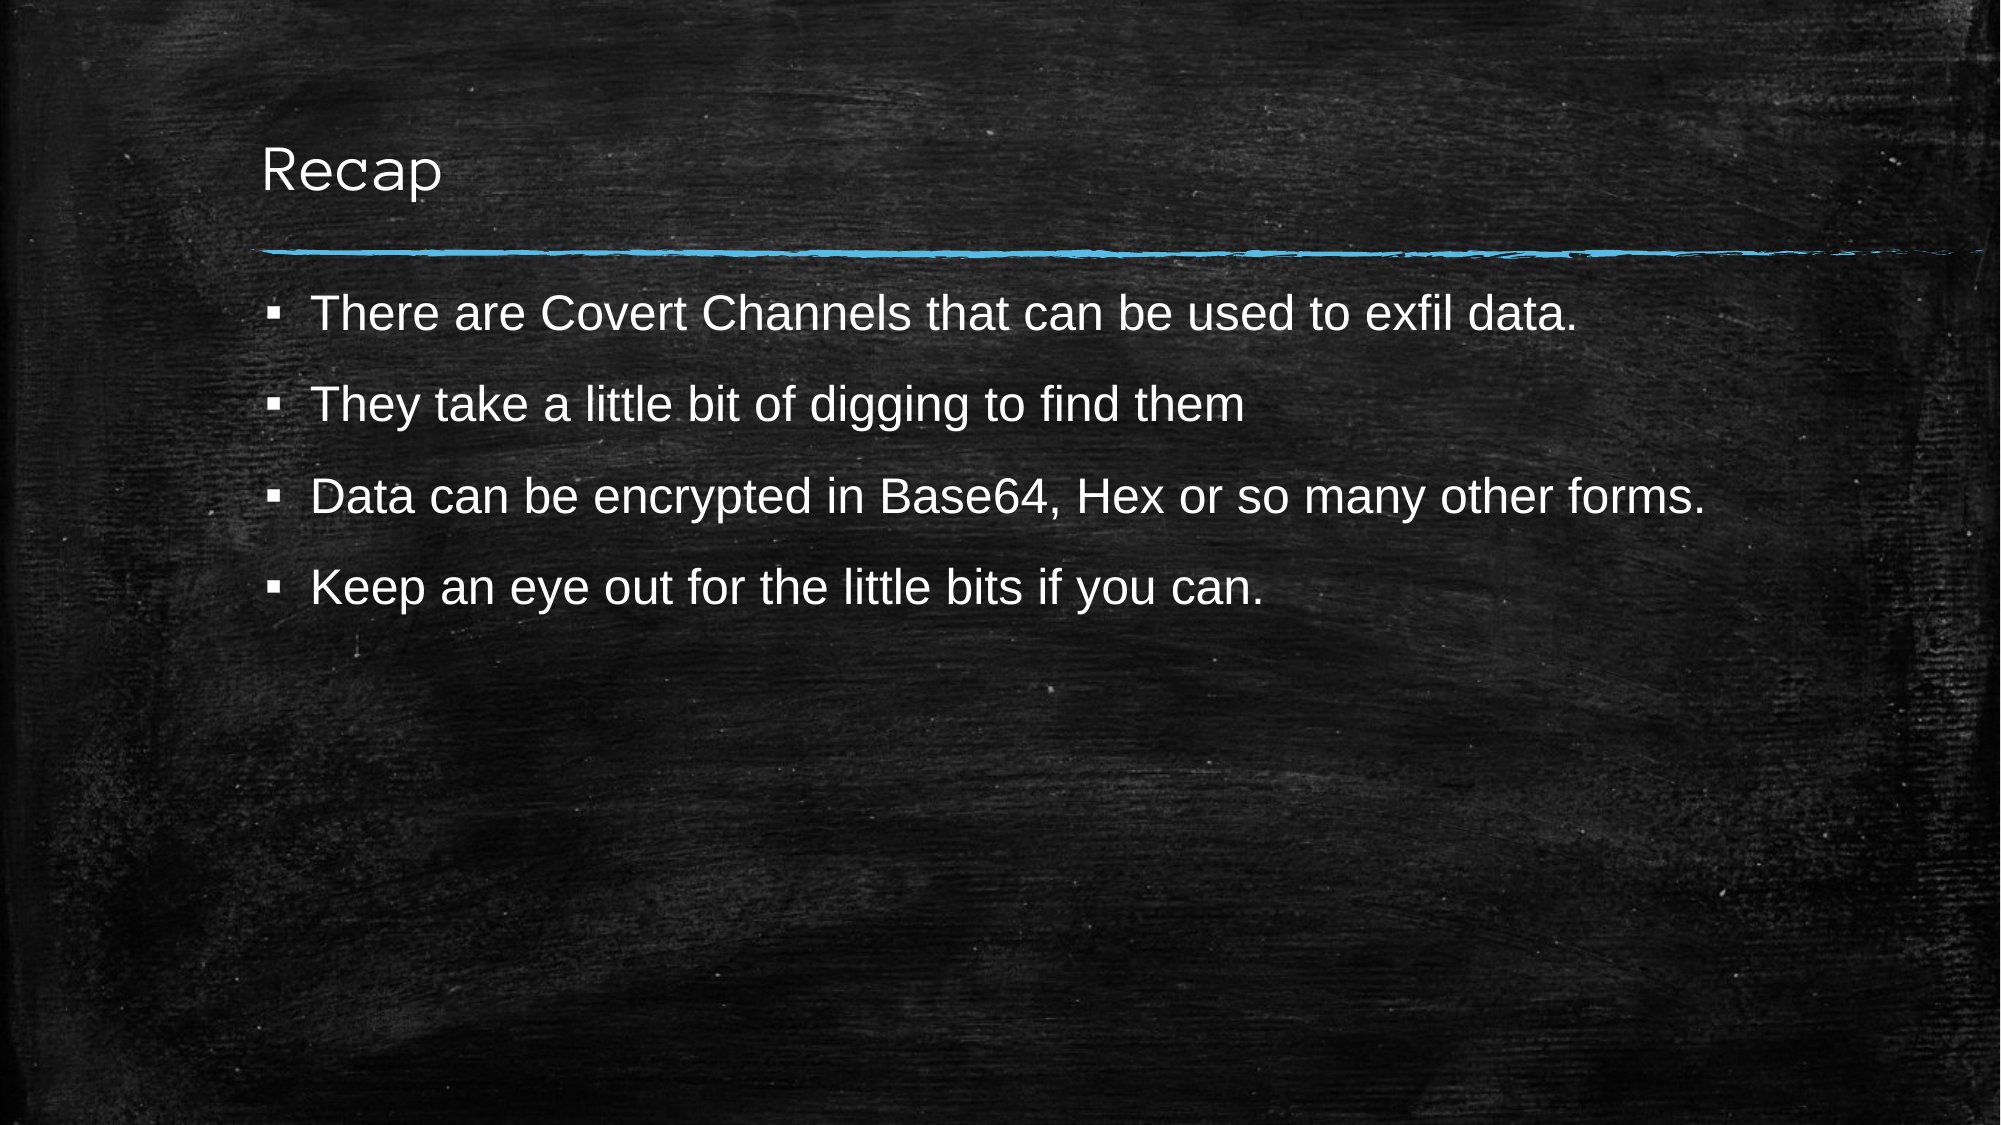

# Recap
There are Covert Channels that can be used to exfil data.
They take a little bit of digging to find them
Data can be encrypted in Base64, Hex or so many other forms.
Keep an eye out for the little bits if you can.